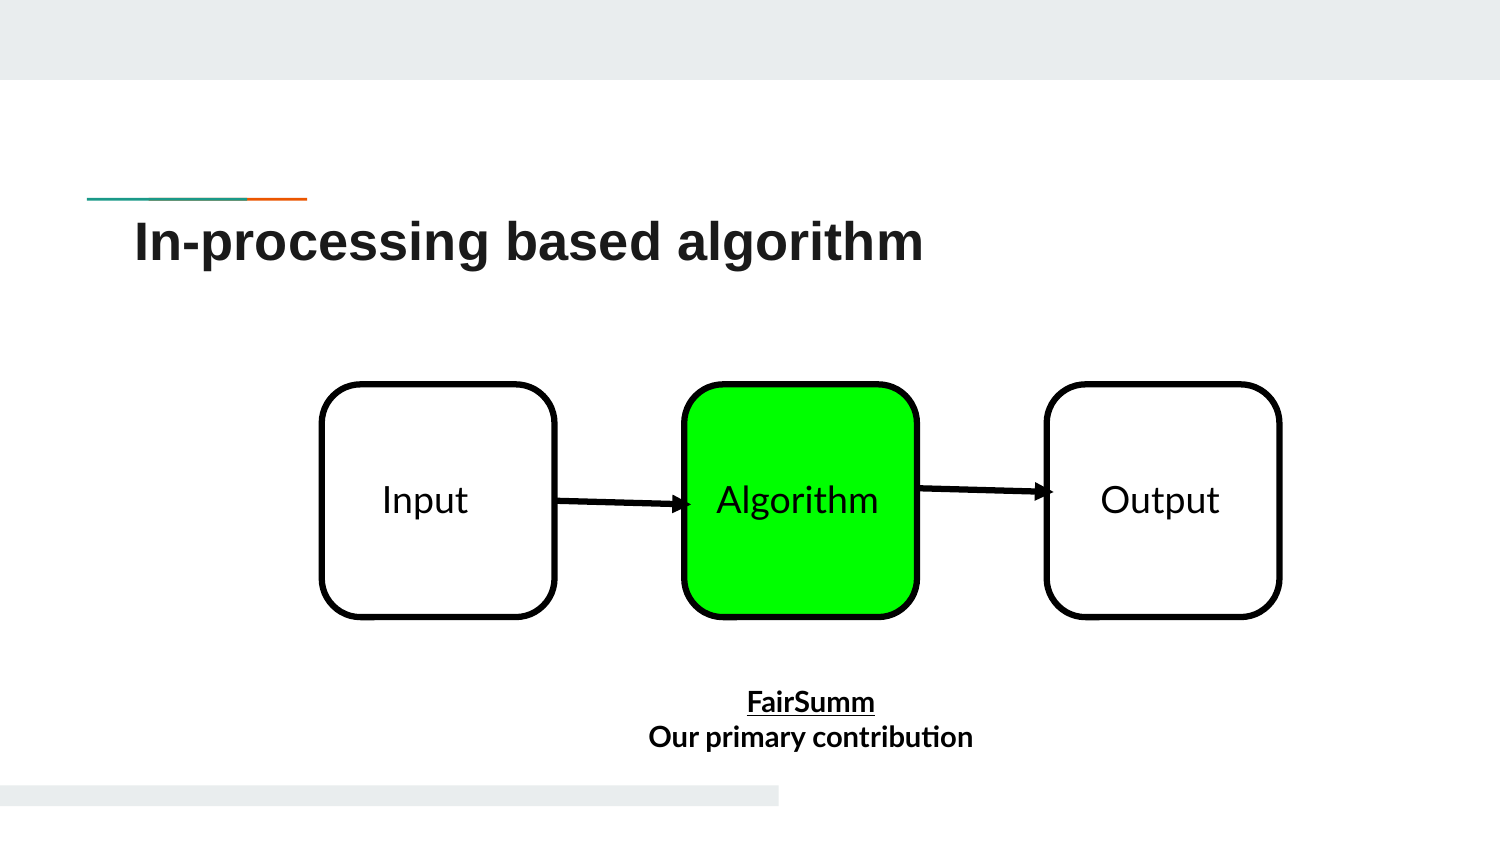

# In-processing based algorithm

Input
Algorithm
Output
FairSumm
Our primary contribution